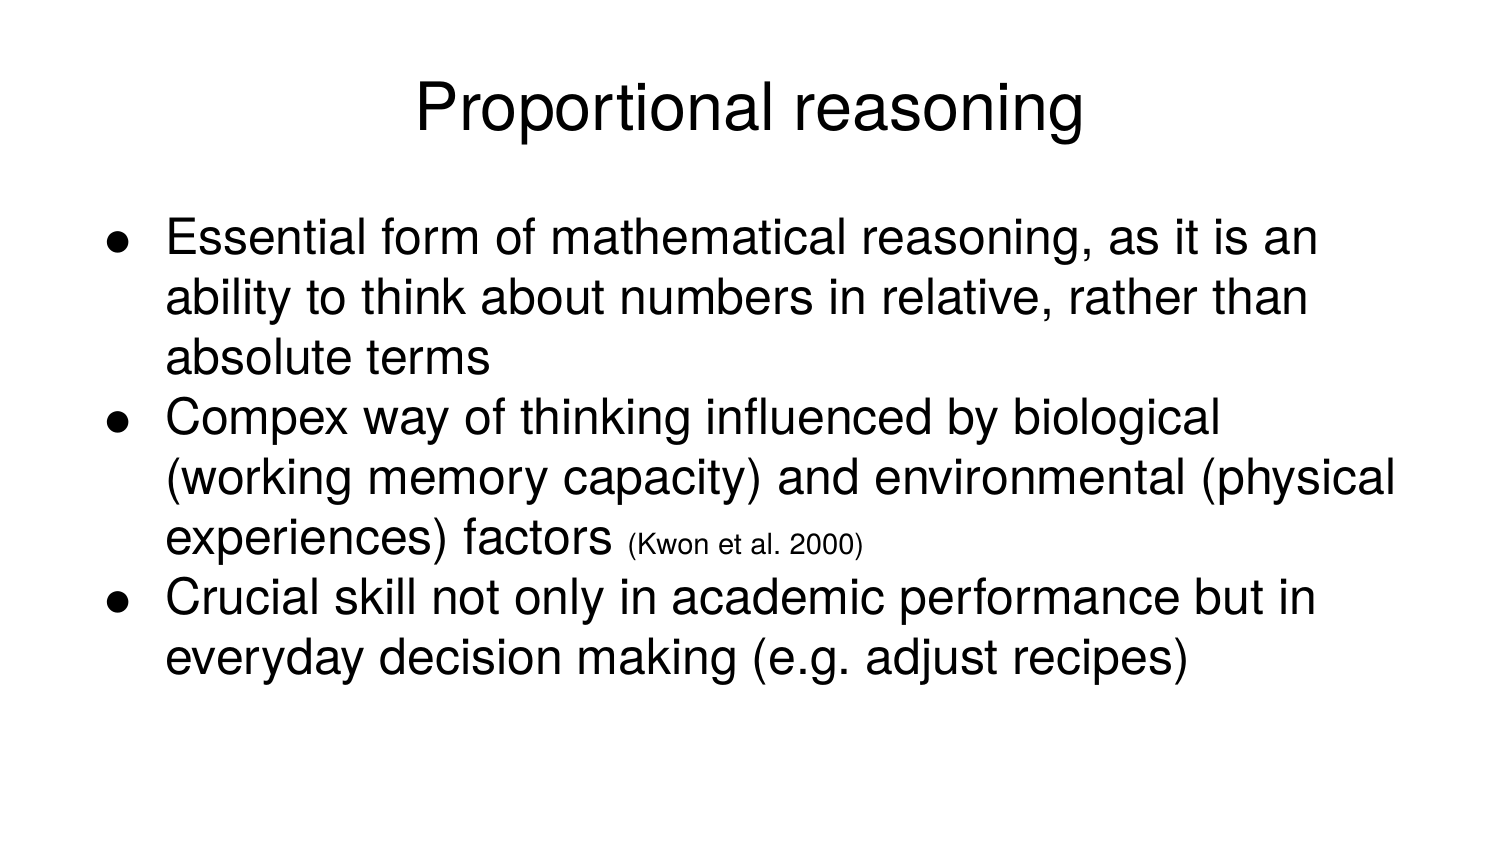

# Proportional reasoning
Essential form of mathematical reasoning, as it is an ability to think about numbers in relative, rather than absolute terms
Compex way of thinking influenced by biological (working memory capacity) and environmental (physical experiences) factors (Kwon et al. 2000)
Crucial skill not only in academic performance but in everyday decision making (e.g. adjust recipes)